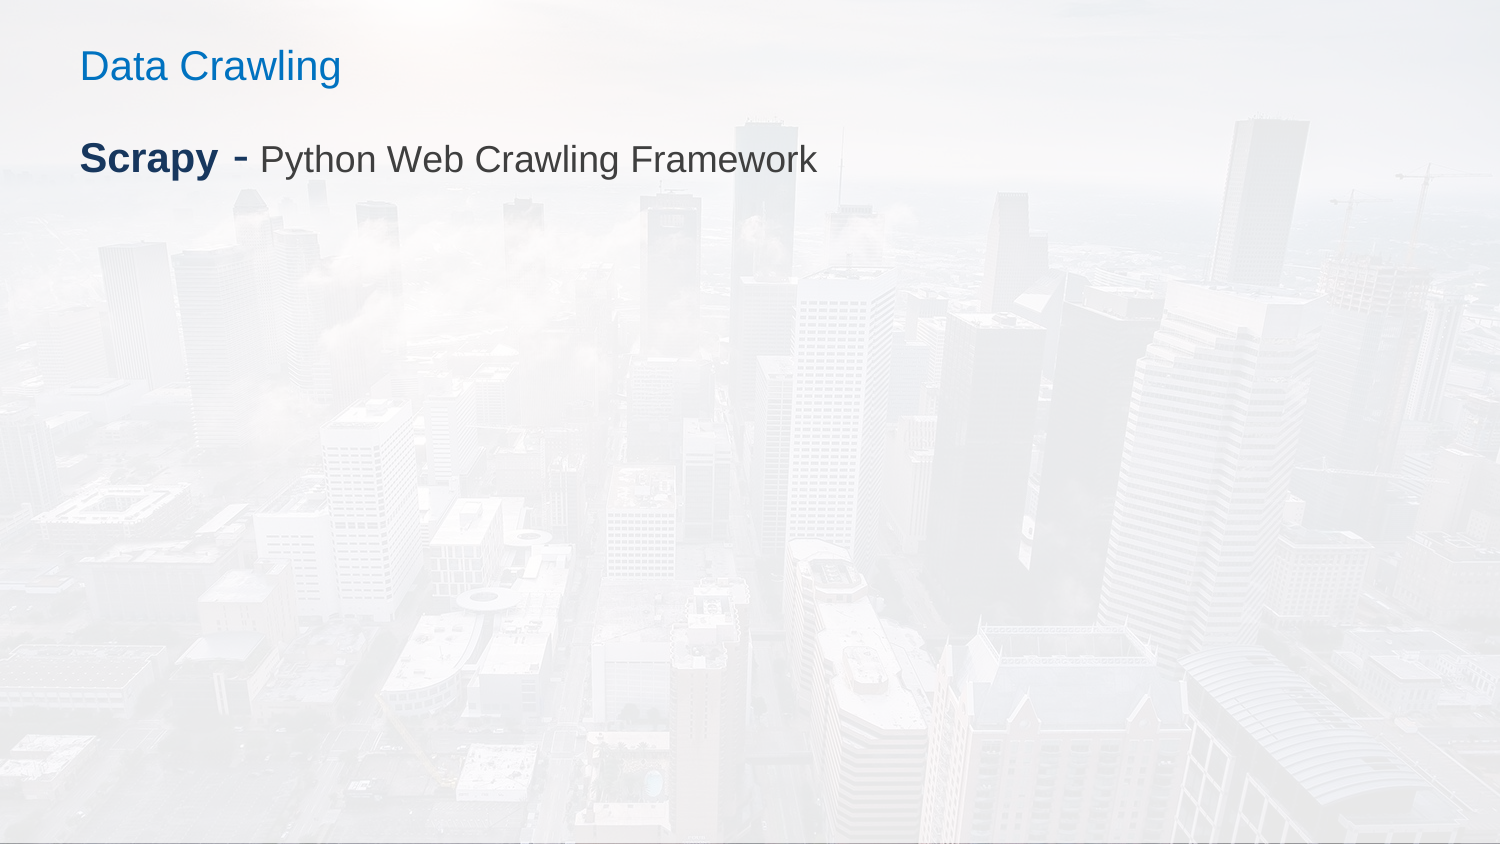

# Data Crawling
Scrapy - Python Web Crawling Framework